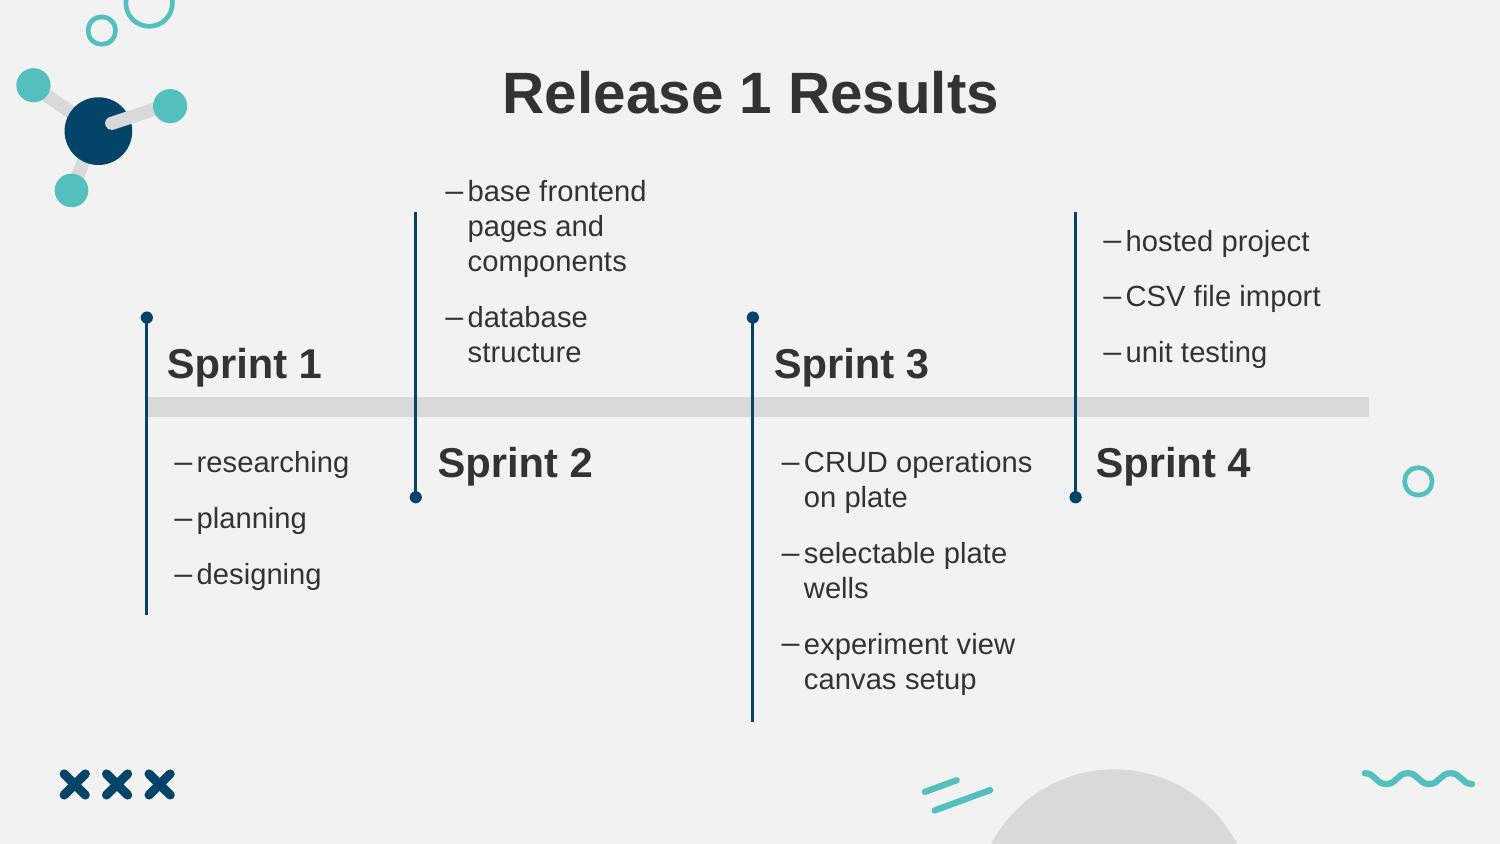

(summarize achievements/contributions so far)
(address how the goals of the project have changed)
# Release 1 Results
hosted project
CSV file import
unit testing

base frontend pages and components
database structure
Sprint 1
Sprint 3

Sprint 2
Sprint 4
CRUD operations on plate
selectable plate wells
experiment view canvas setup
researching
planning
designing